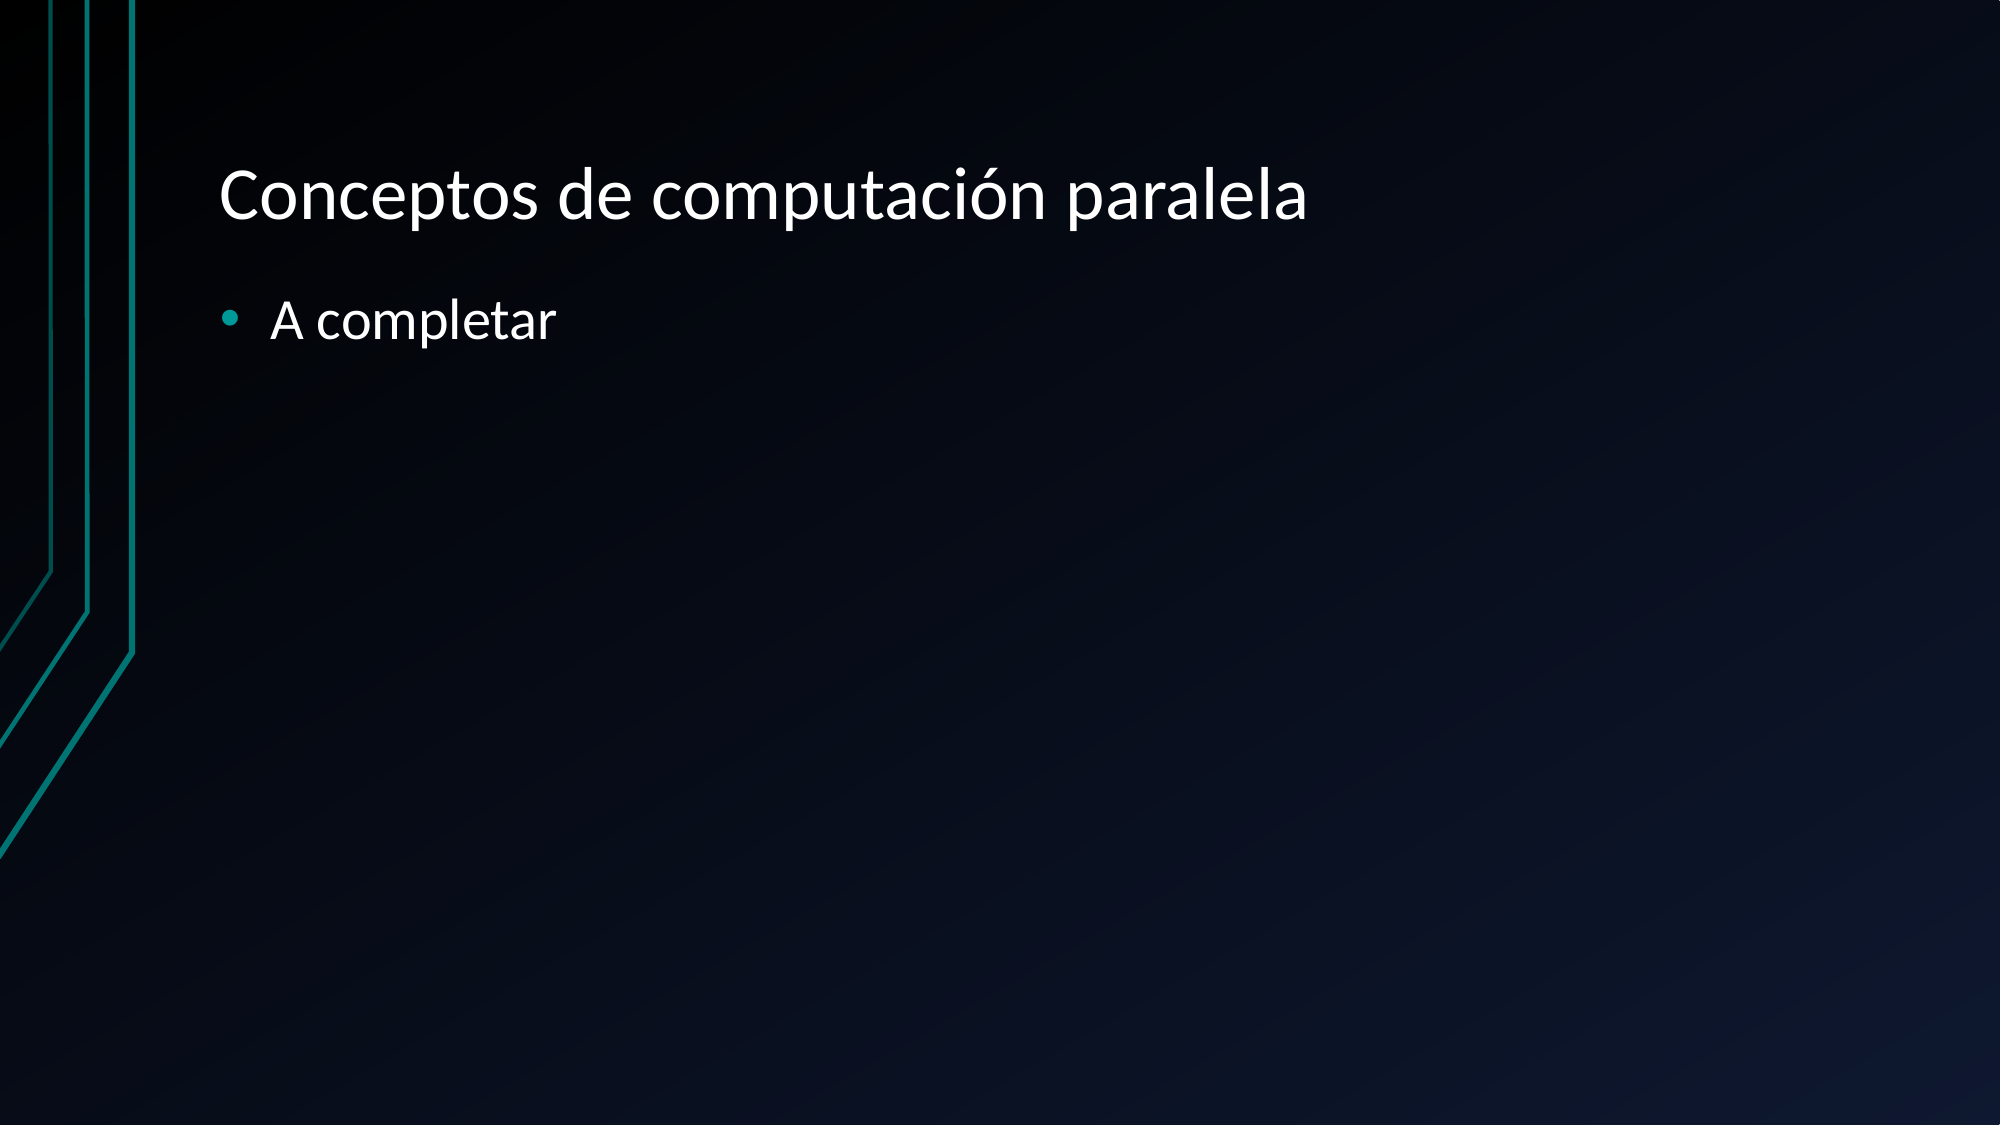

# Conceptos de computación paralela
A completar